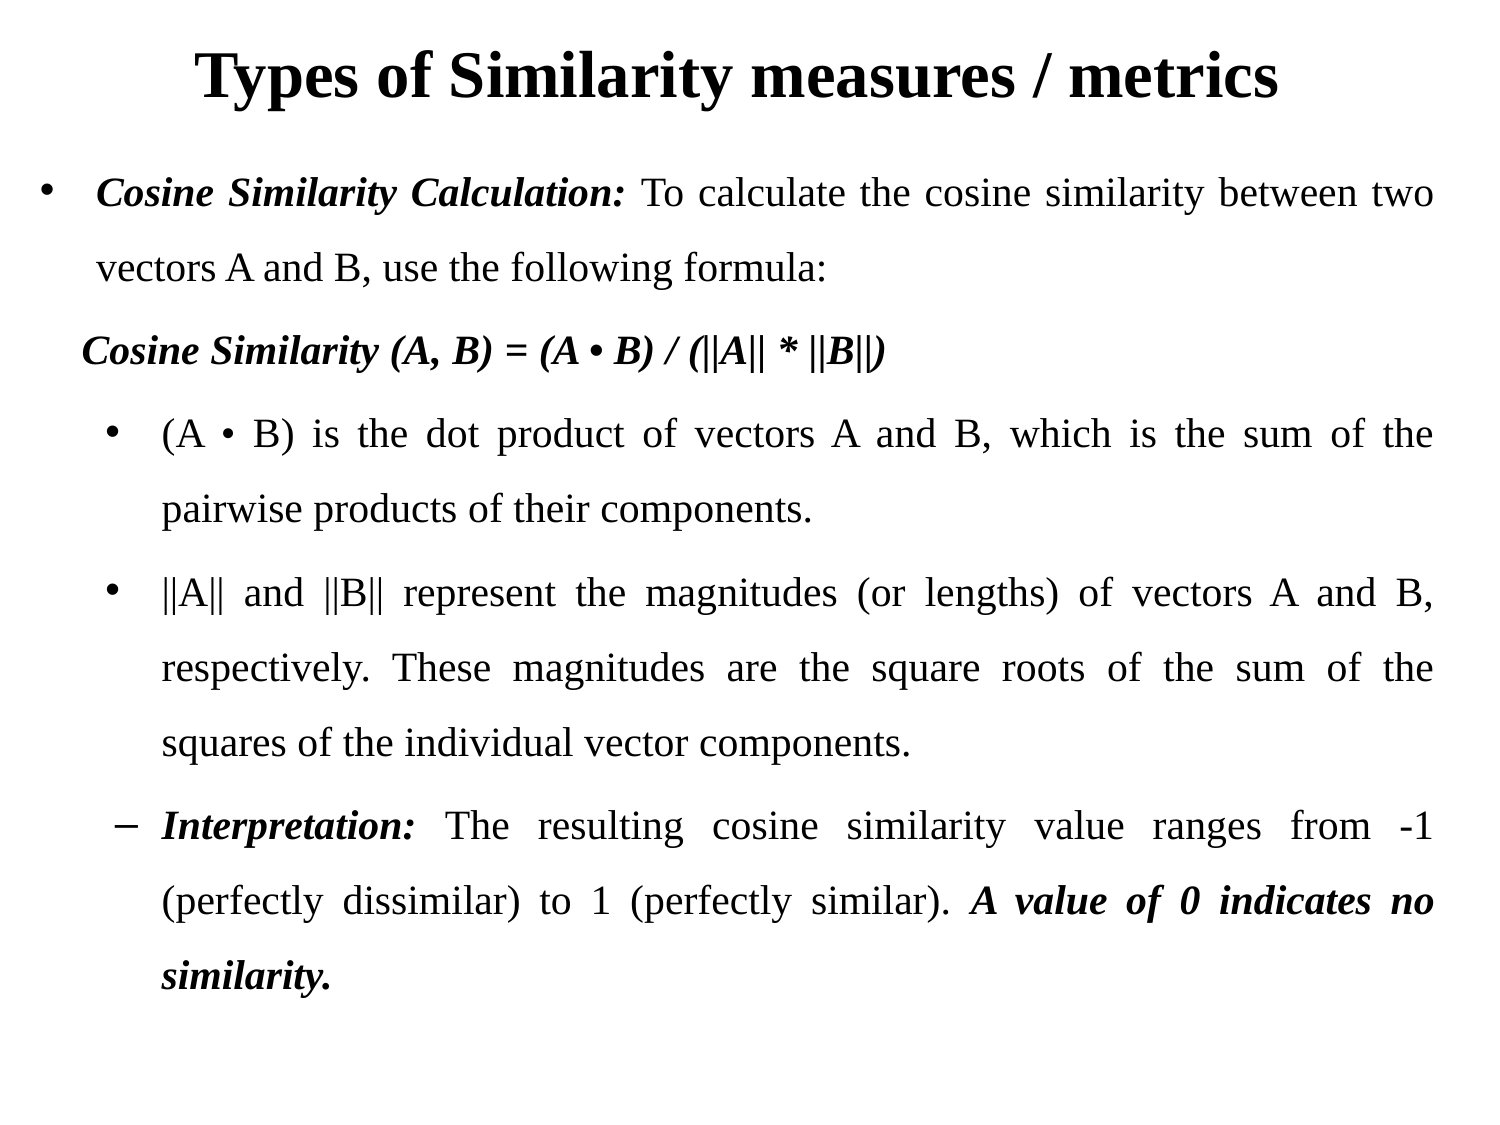

# Types of Similarity measures / metrics
Cosine Similarity Calculation: To calculate the cosine similarity between two vectors A and B, use the following formula:
    Cosine Similarity (A, B) = (A • B) / (||A|| * ||B||)
(A • B) is the dot product of vectors A and B, which is the sum of the pairwise products of their components.
||A|| and ||B|| represent the magnitudes (or lengths) of vectors A and B, respectively. These magnitudes are the square roots of the sum of the squares of the individual vector components.
Interpretation: The resulting cosine similarity value ranges from -1 (perfectly dissimilar) to 1 (perfectly similar). A value of 0 indicates no similarity.